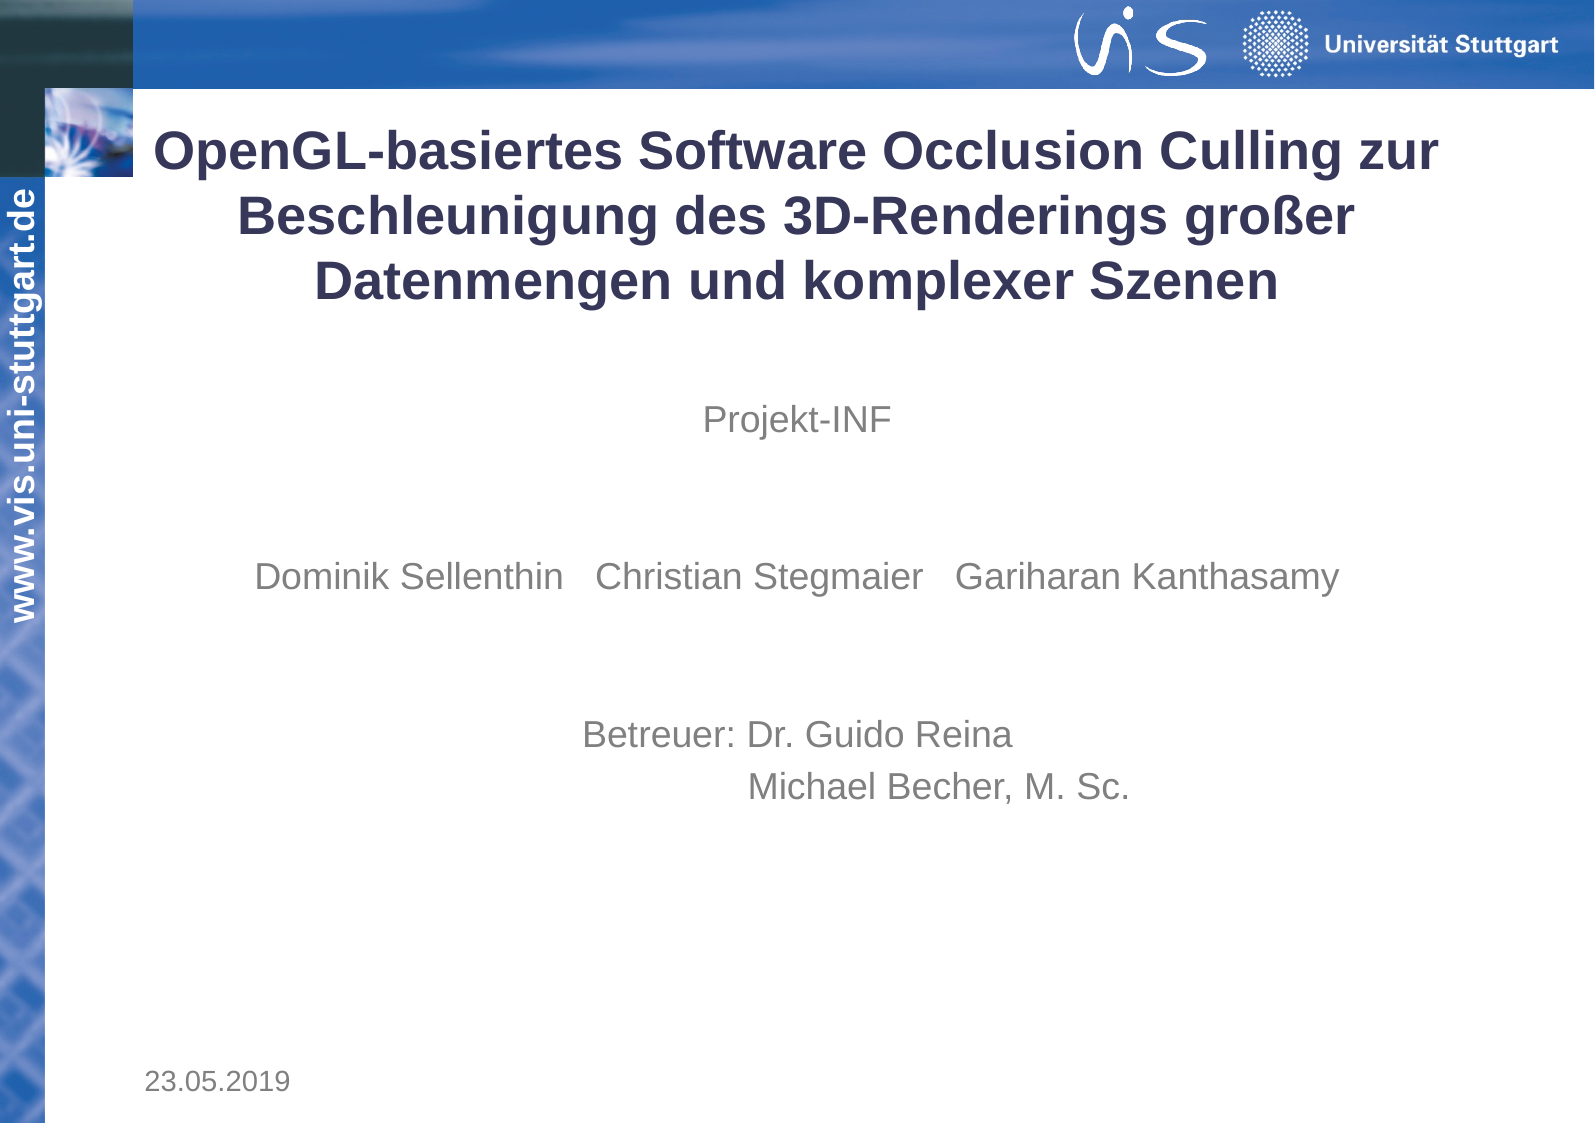

# OpenGL-basiertes Software Occlusion Culling zur Beschleunigung des 3D-Renderings großer Datenmengen und komplexer Szenen
Projekt-INF

Dominik Sellenthin   Christian Stegmaier   Gariharan Kanthasamy

Betreuer: Dr. Guido Reina
                           Michael Becher, M. Sc.

23.05.2019